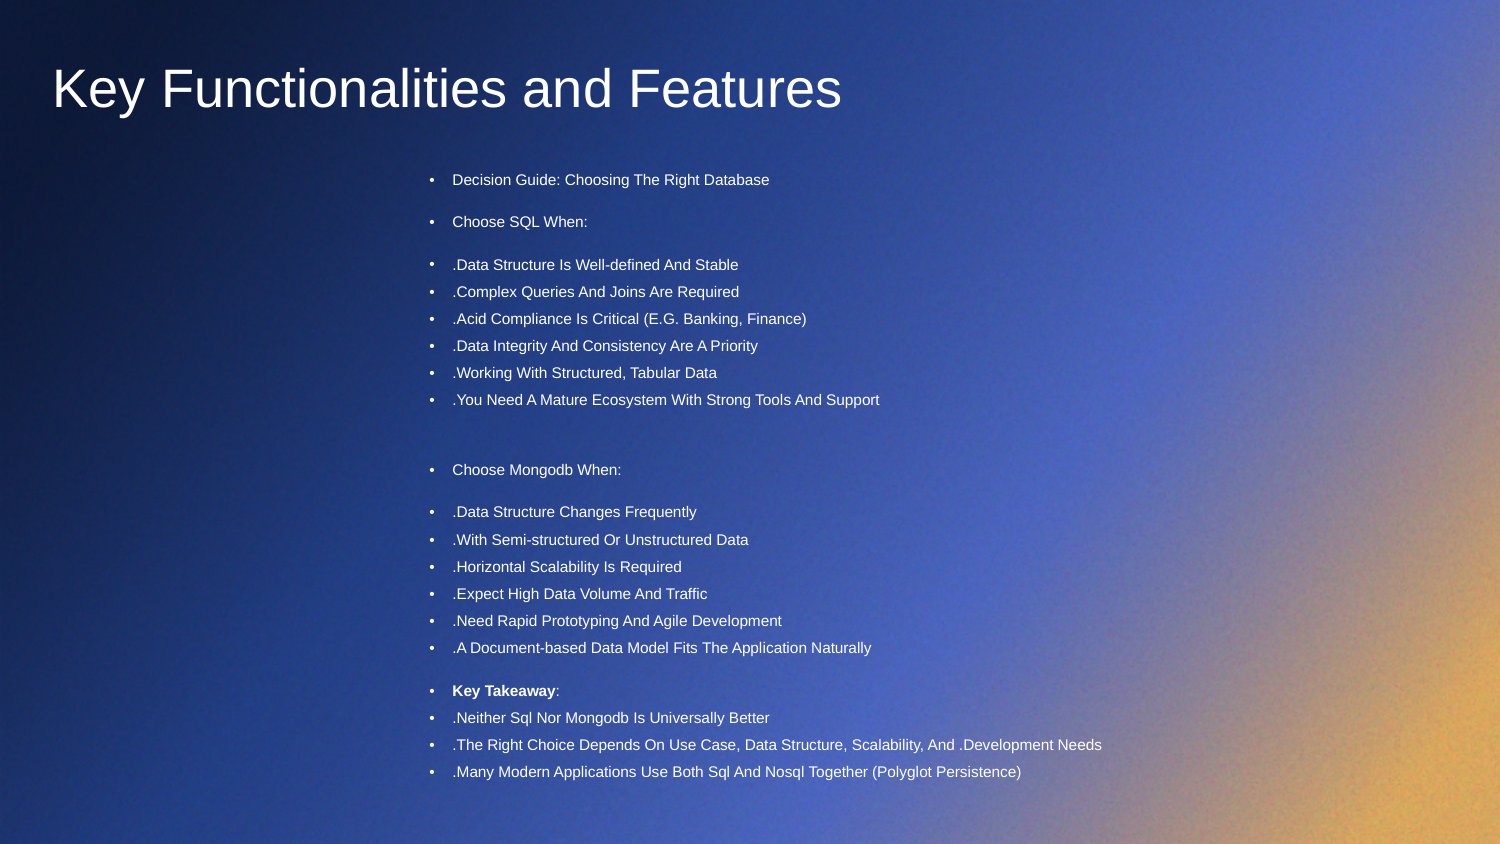

# Key Functionalities and Features

Decision Guide: Choosing The Right Database
Choose SQL When:
.Data Structure Is Well-defined And Stable
.Complex Queries And Joins Are Required
.Acid Compliance Is Critical (E.G. Banking, Finance)
.Data Integrity And Consistency Are A Priority
.Working With Structured, Tabular Data
.You Need A Mature Ecosystem With Strong Tools And Support

Choose Mongodb When:
.Data Structure Changes Frequently
.With Semi-structured Or Unstructured Data
.Horizontal Scalability Is Required
.Expect High Data Volume And Traffic
.Need Rapid Prototyping And Agile Development
.A Document-based Data Model Fits The Application Naturally
Key Takeaway:
.Neither Sql Nor Mongodb Is Universally Better
.The Right Choice Depends On Use Case, Data Structure, Scalability, And .Development Needs
.Many Modern Applications Use Both Sql And Nosql Together (Polyglot Persistence)